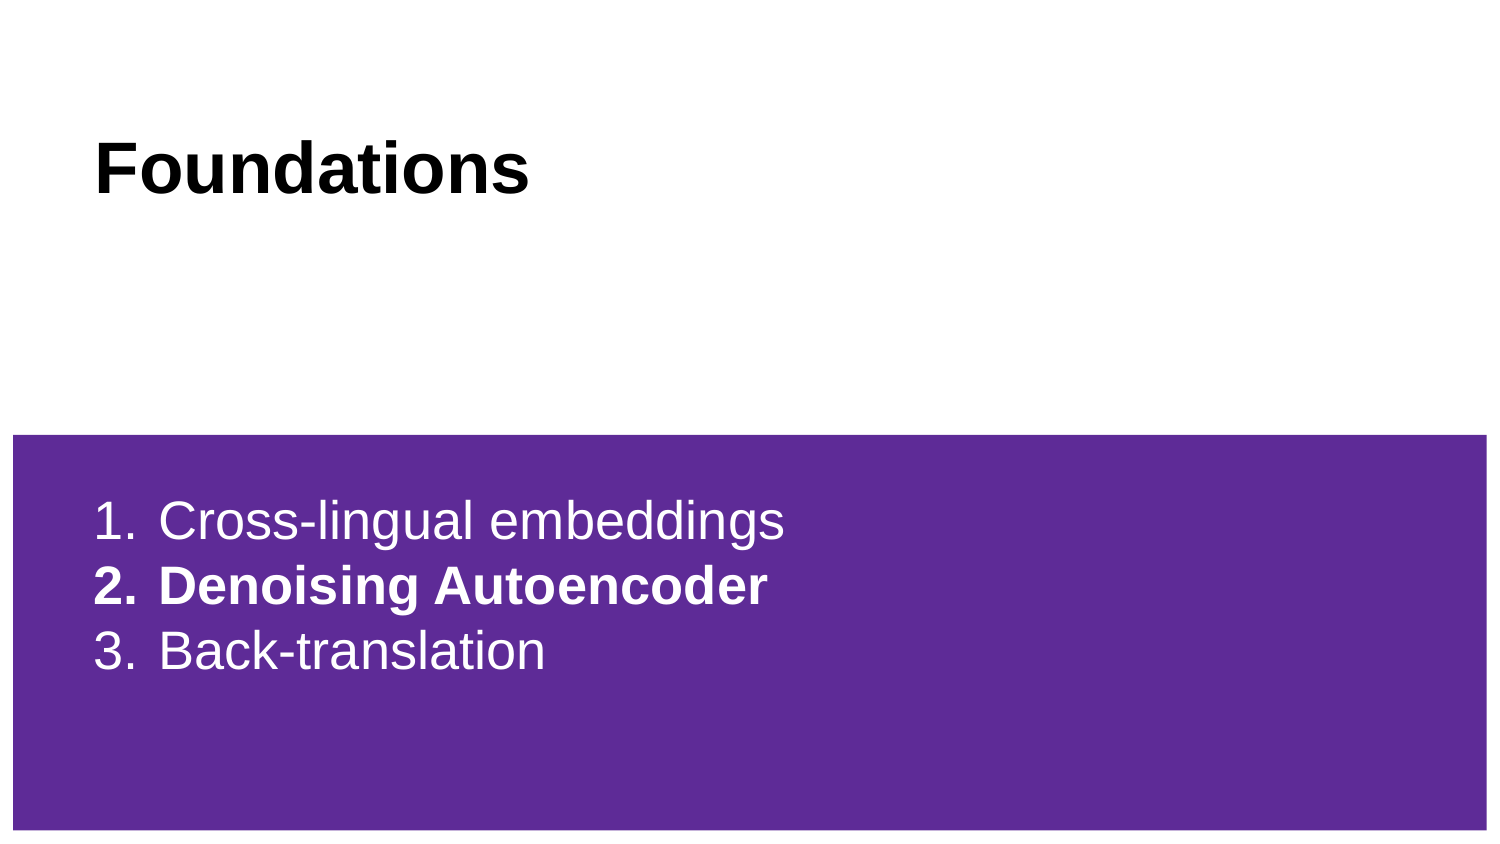

# Foundations

Cross-lingual embeddings
Denoising Autoencoder
Back-translation